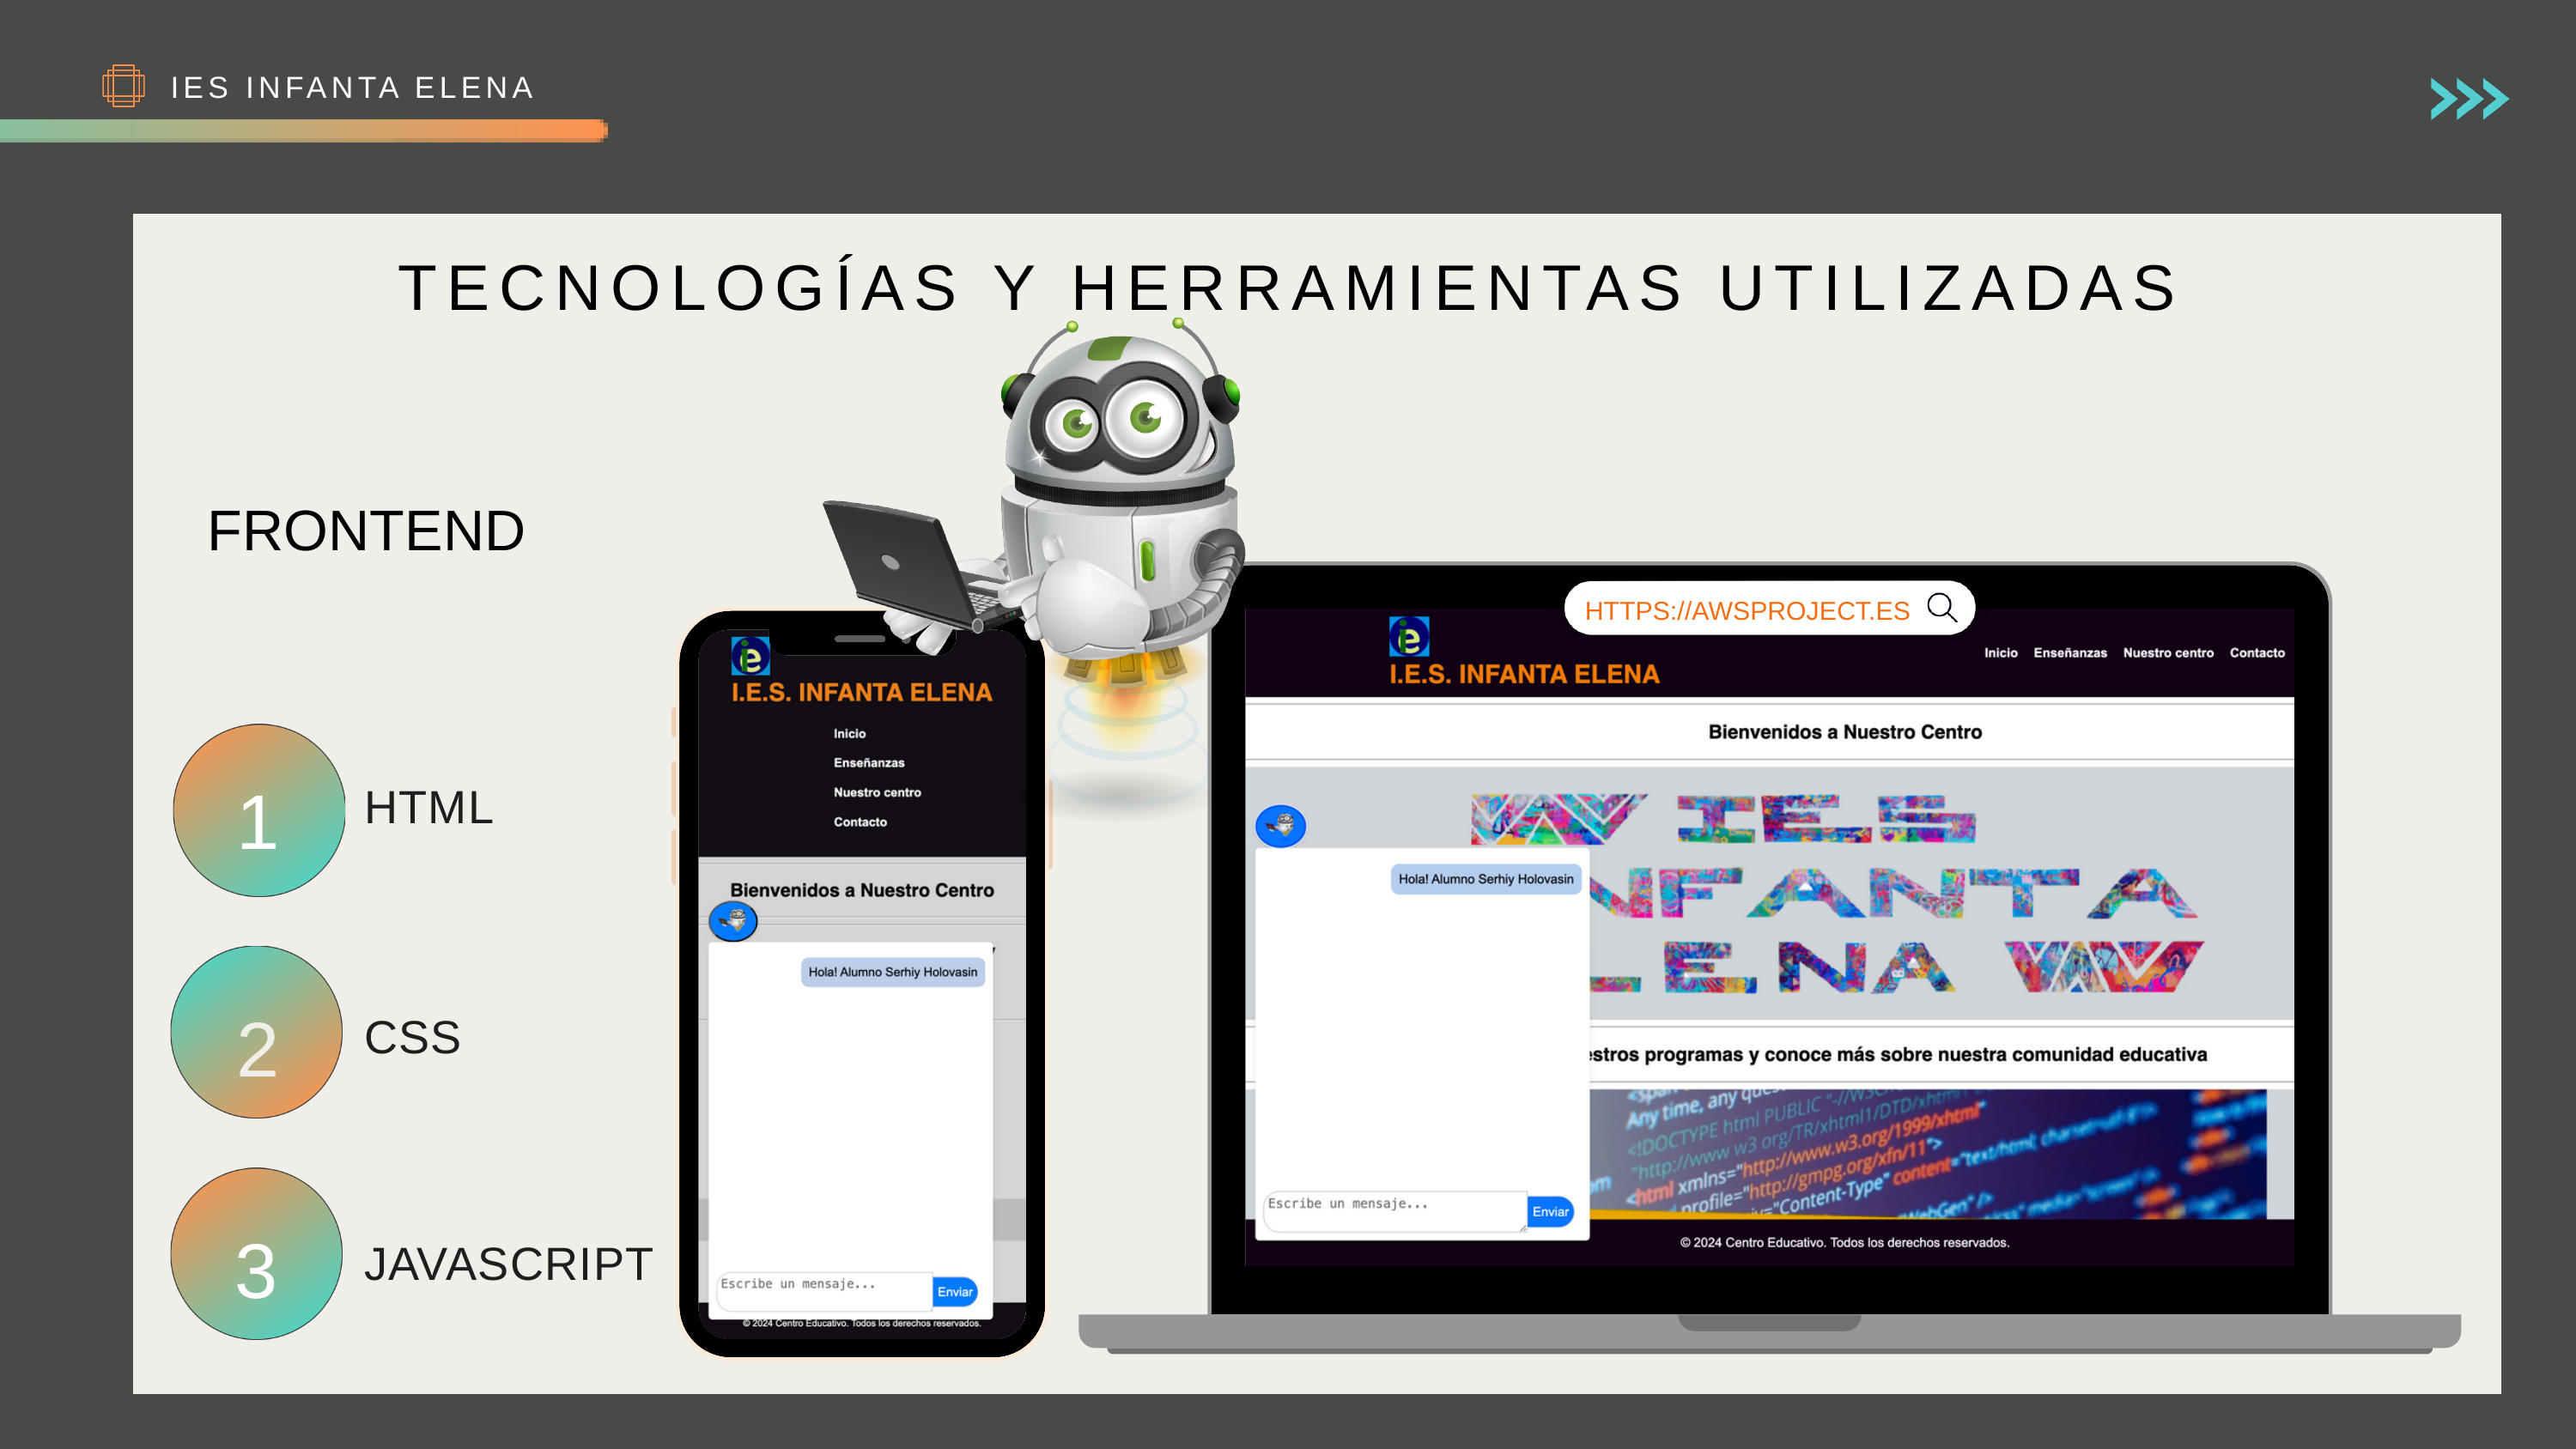

IES INFANTA ELENA

TECNOLOGÍAS Y HERRAMIENTAS UTILIZADAS
FRONTEND

HTTPS://AWSPROJECT.ES

1
HTML

2
CSS

3
JAVASCRIPT